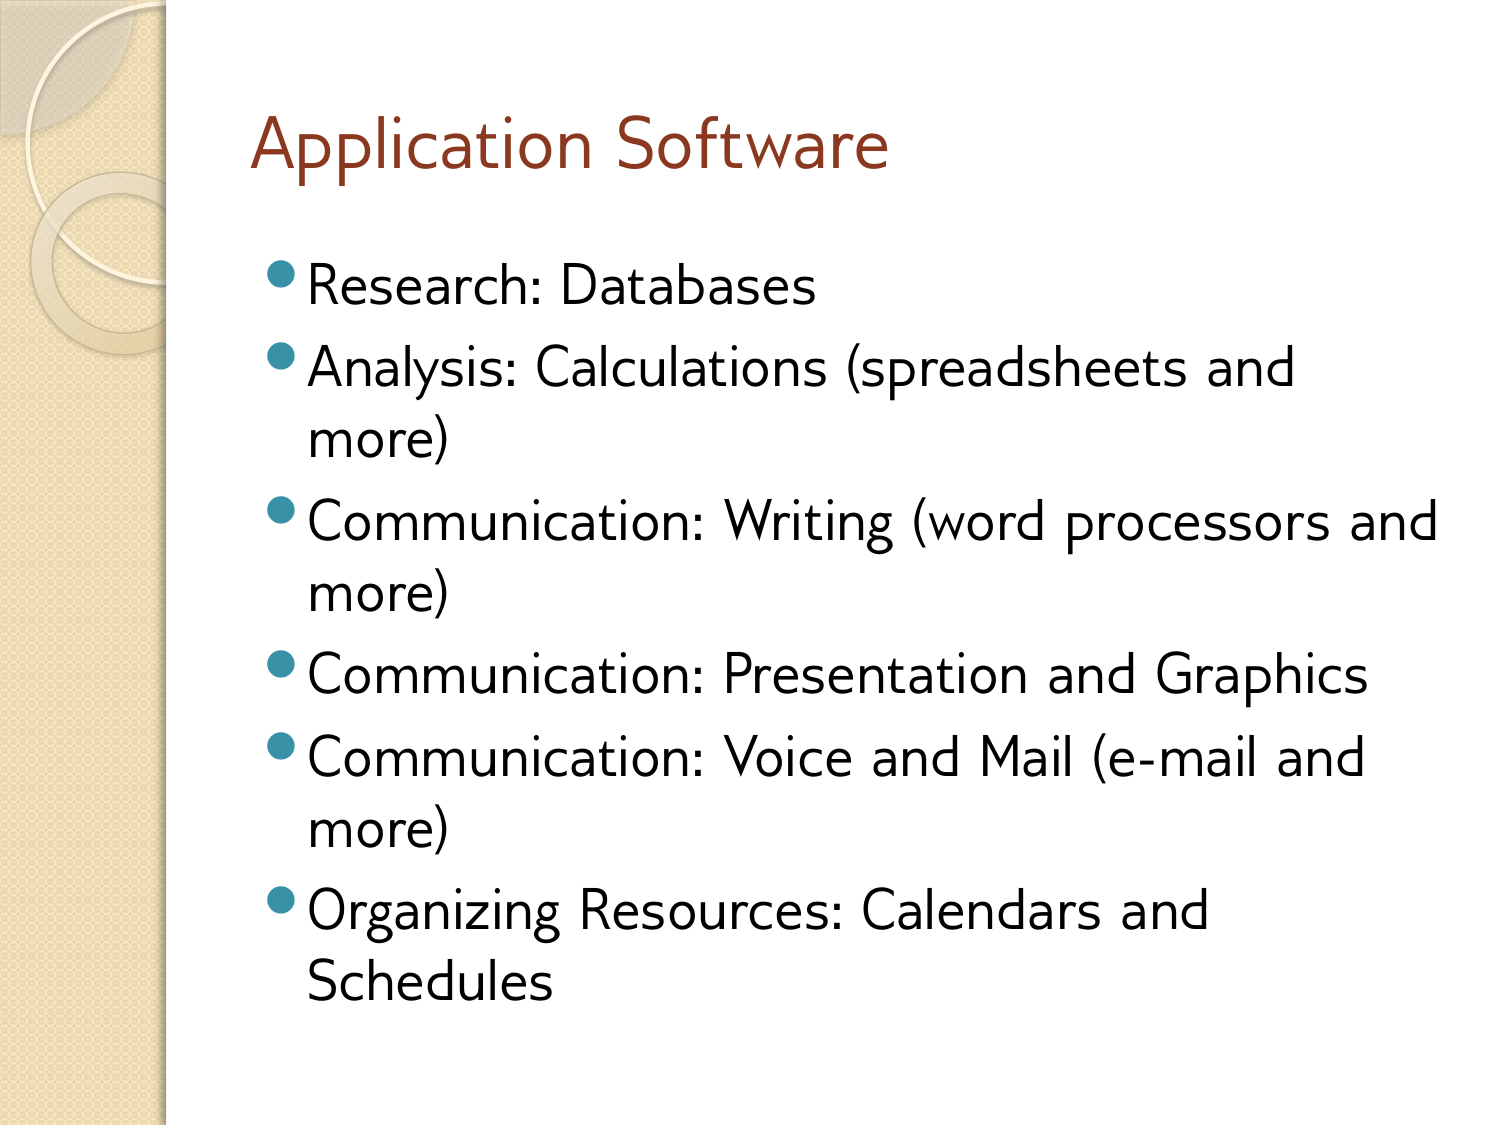

# Application Software
Research: Databases
Analysis: Calculations (spreadsheets and more)
Communication: Writing (word processors and more)
Communication: Presentation and Graphics
Communication: Voice and Mail (e-mail and more)
Organizing Resources: Calendars and Schedules